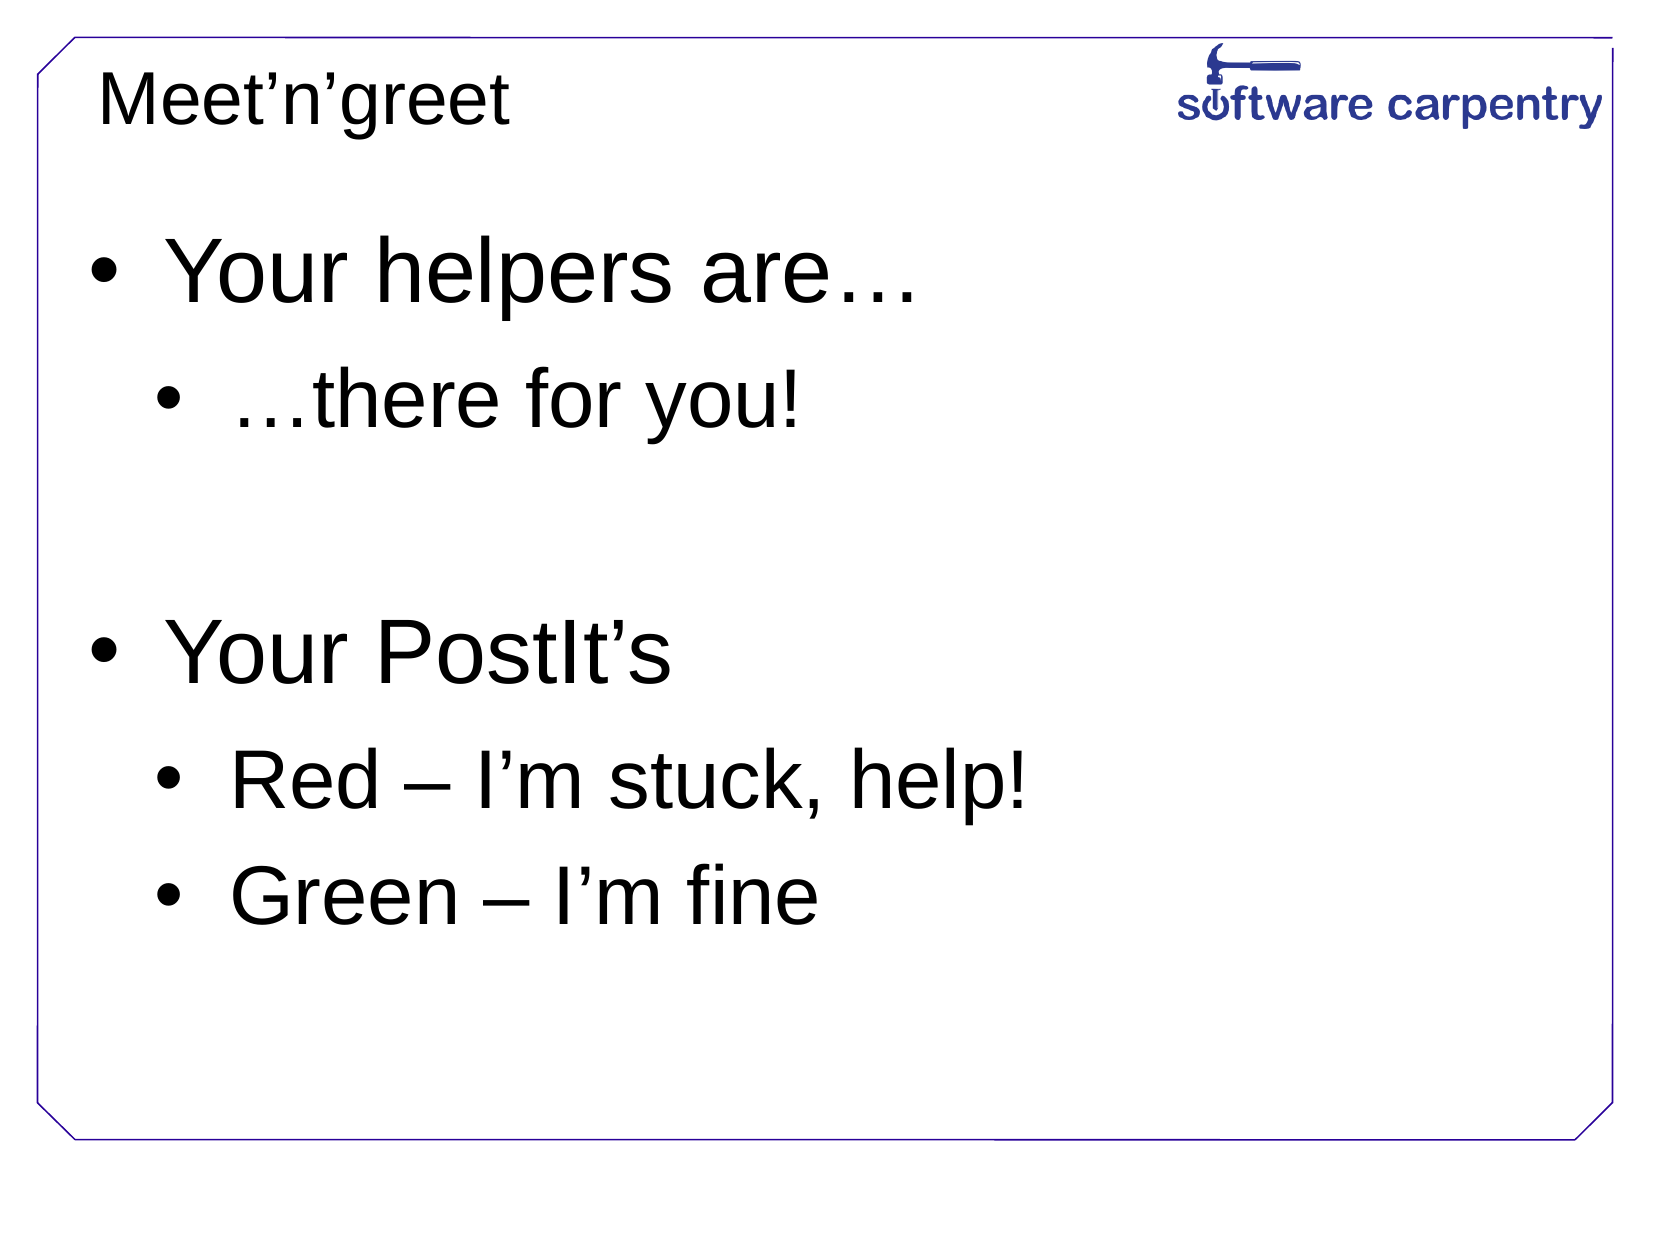

# Meet’n’greet
Your helpers are…
…there for you!

Your PostIt’s
Red – I’m stuck, help!
Green – I’m fine